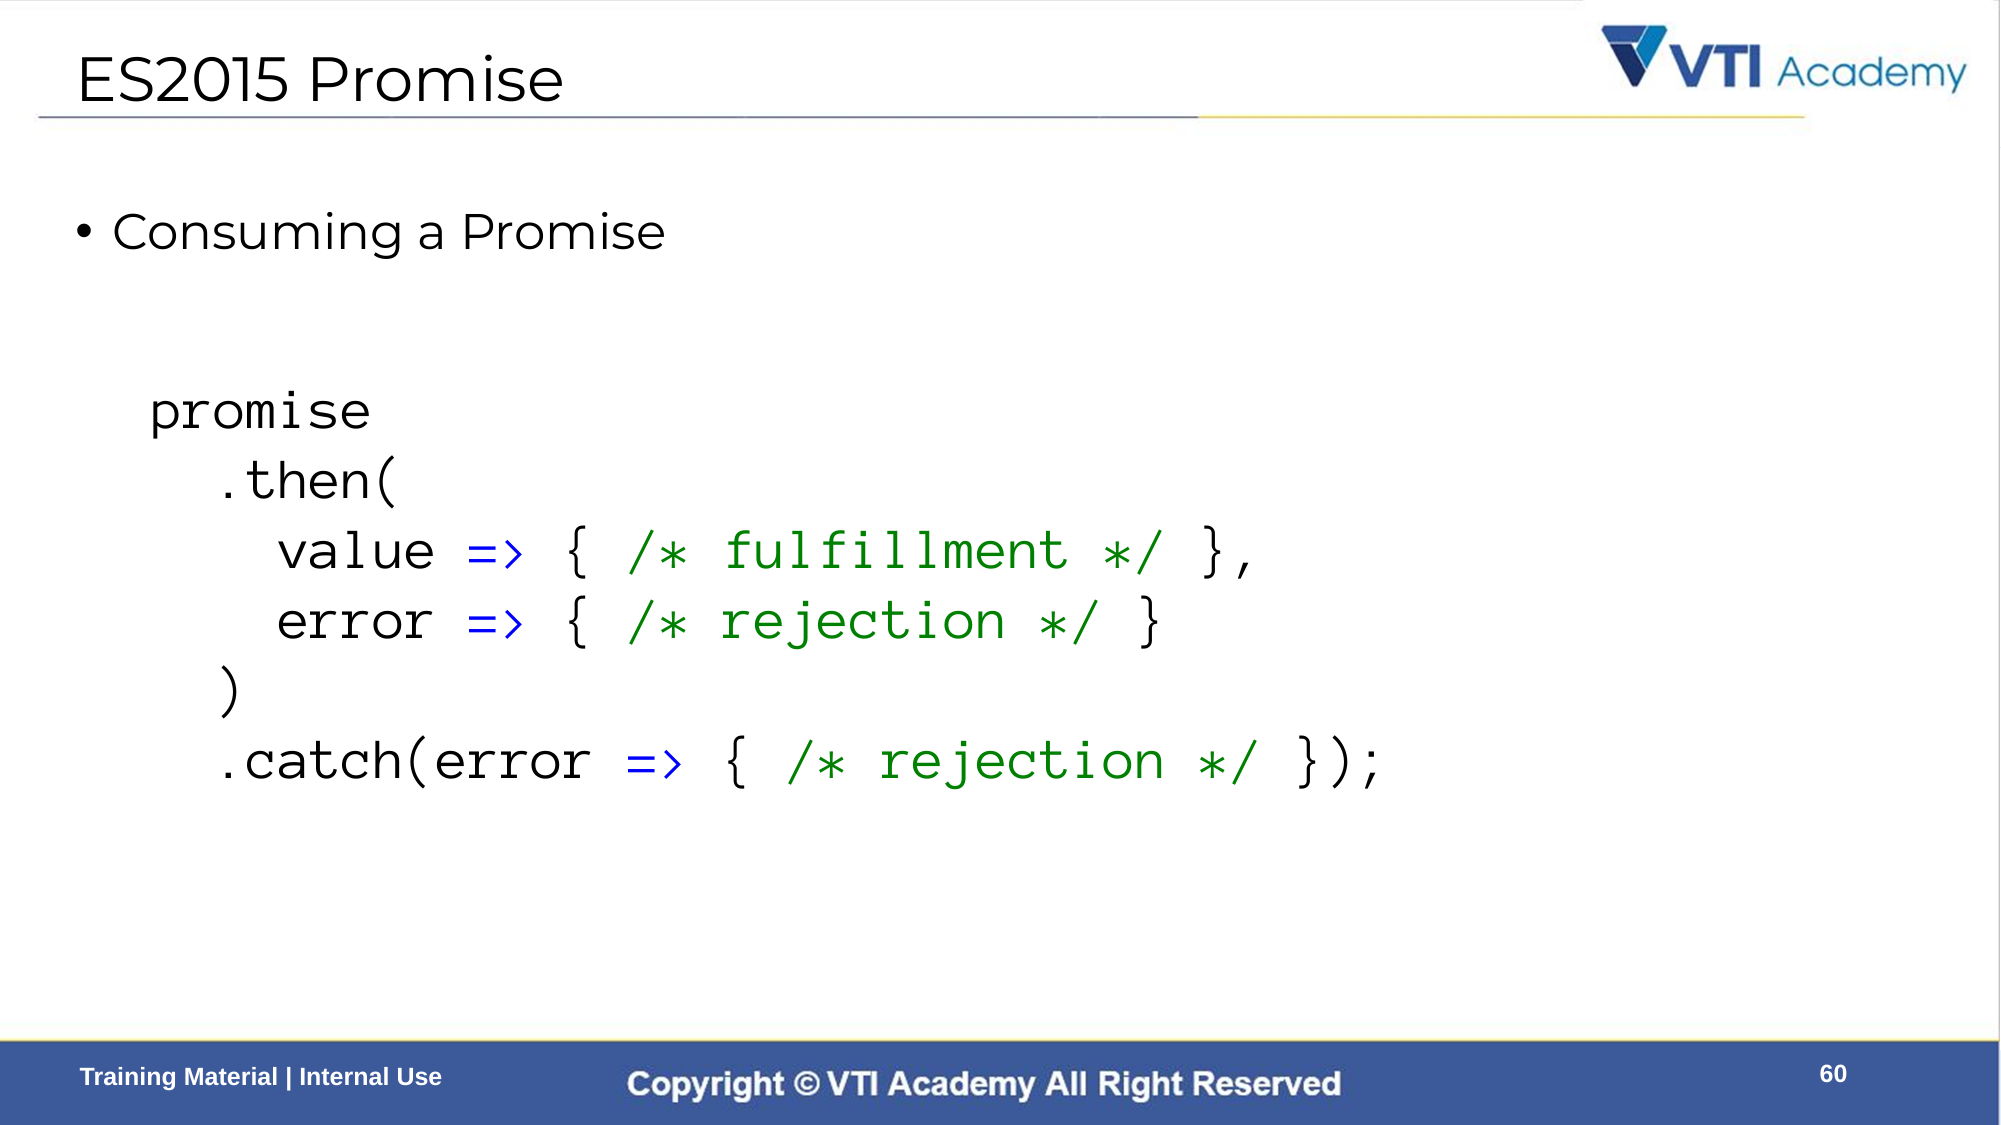

# ES2015 Promise
Consuming a Promise
promise
  .then(
    value => { /* fulfillment */ },
    error => { /* rejection */ }
  )
  .catch(error => { /* rejection */ });
60
Training Material | Internal Use